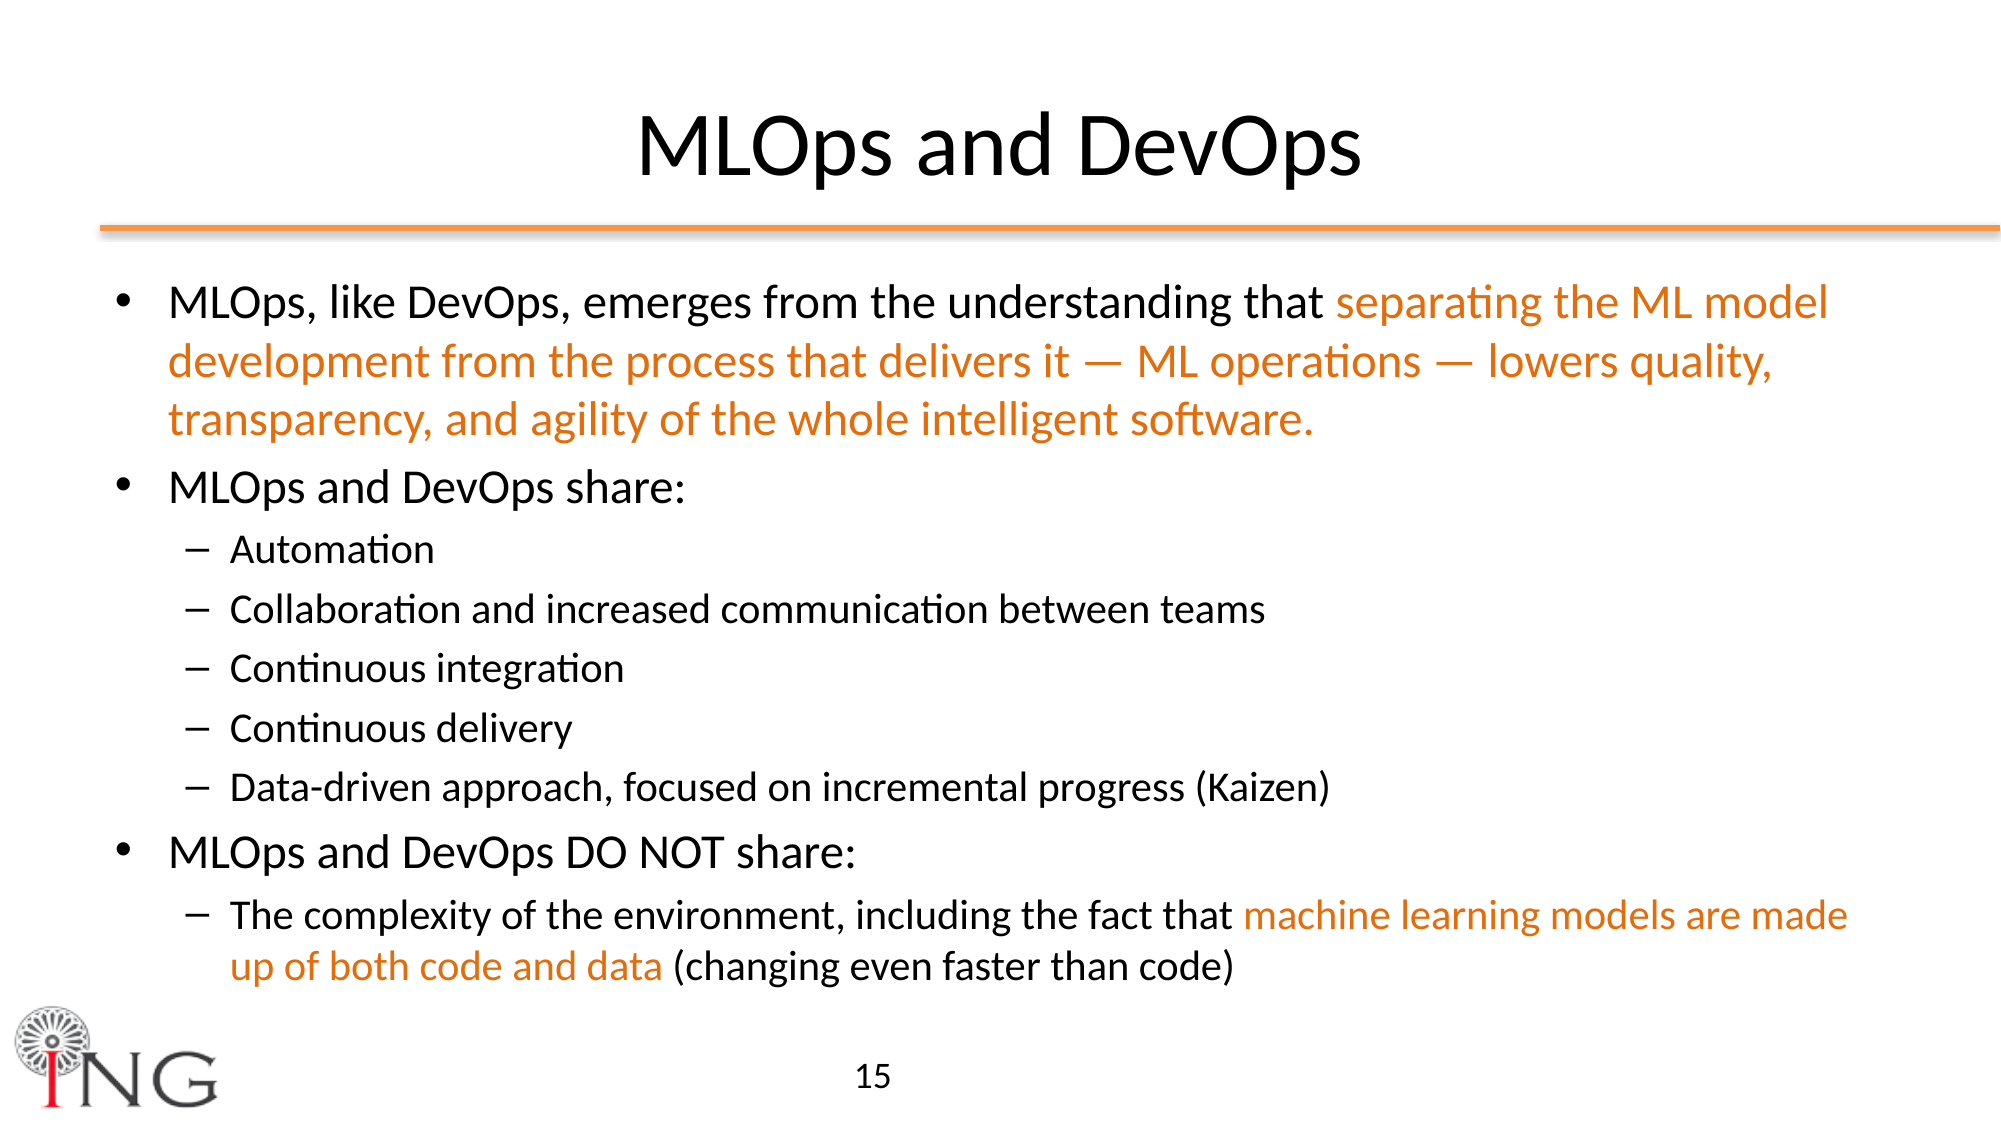

# MLOps and DevOps
MLOps, like DevOps, emerges from the understanding that separating the ML model development from the process that delivers it — ML operations — lowers quality, transparency, and agility of the whole intelligent software.
MLOps and DevOps share:
Automation
Collaboration and increased communication between teams
Continuous integration
Continuous delivery
Data-driven approach, focused on incremental progress (Kaizen)
MLOps and DevOps DO NOT share:
The complexity of the environment, including the fact that machine learning models are made up of both code and data (changing even faster than code)

15